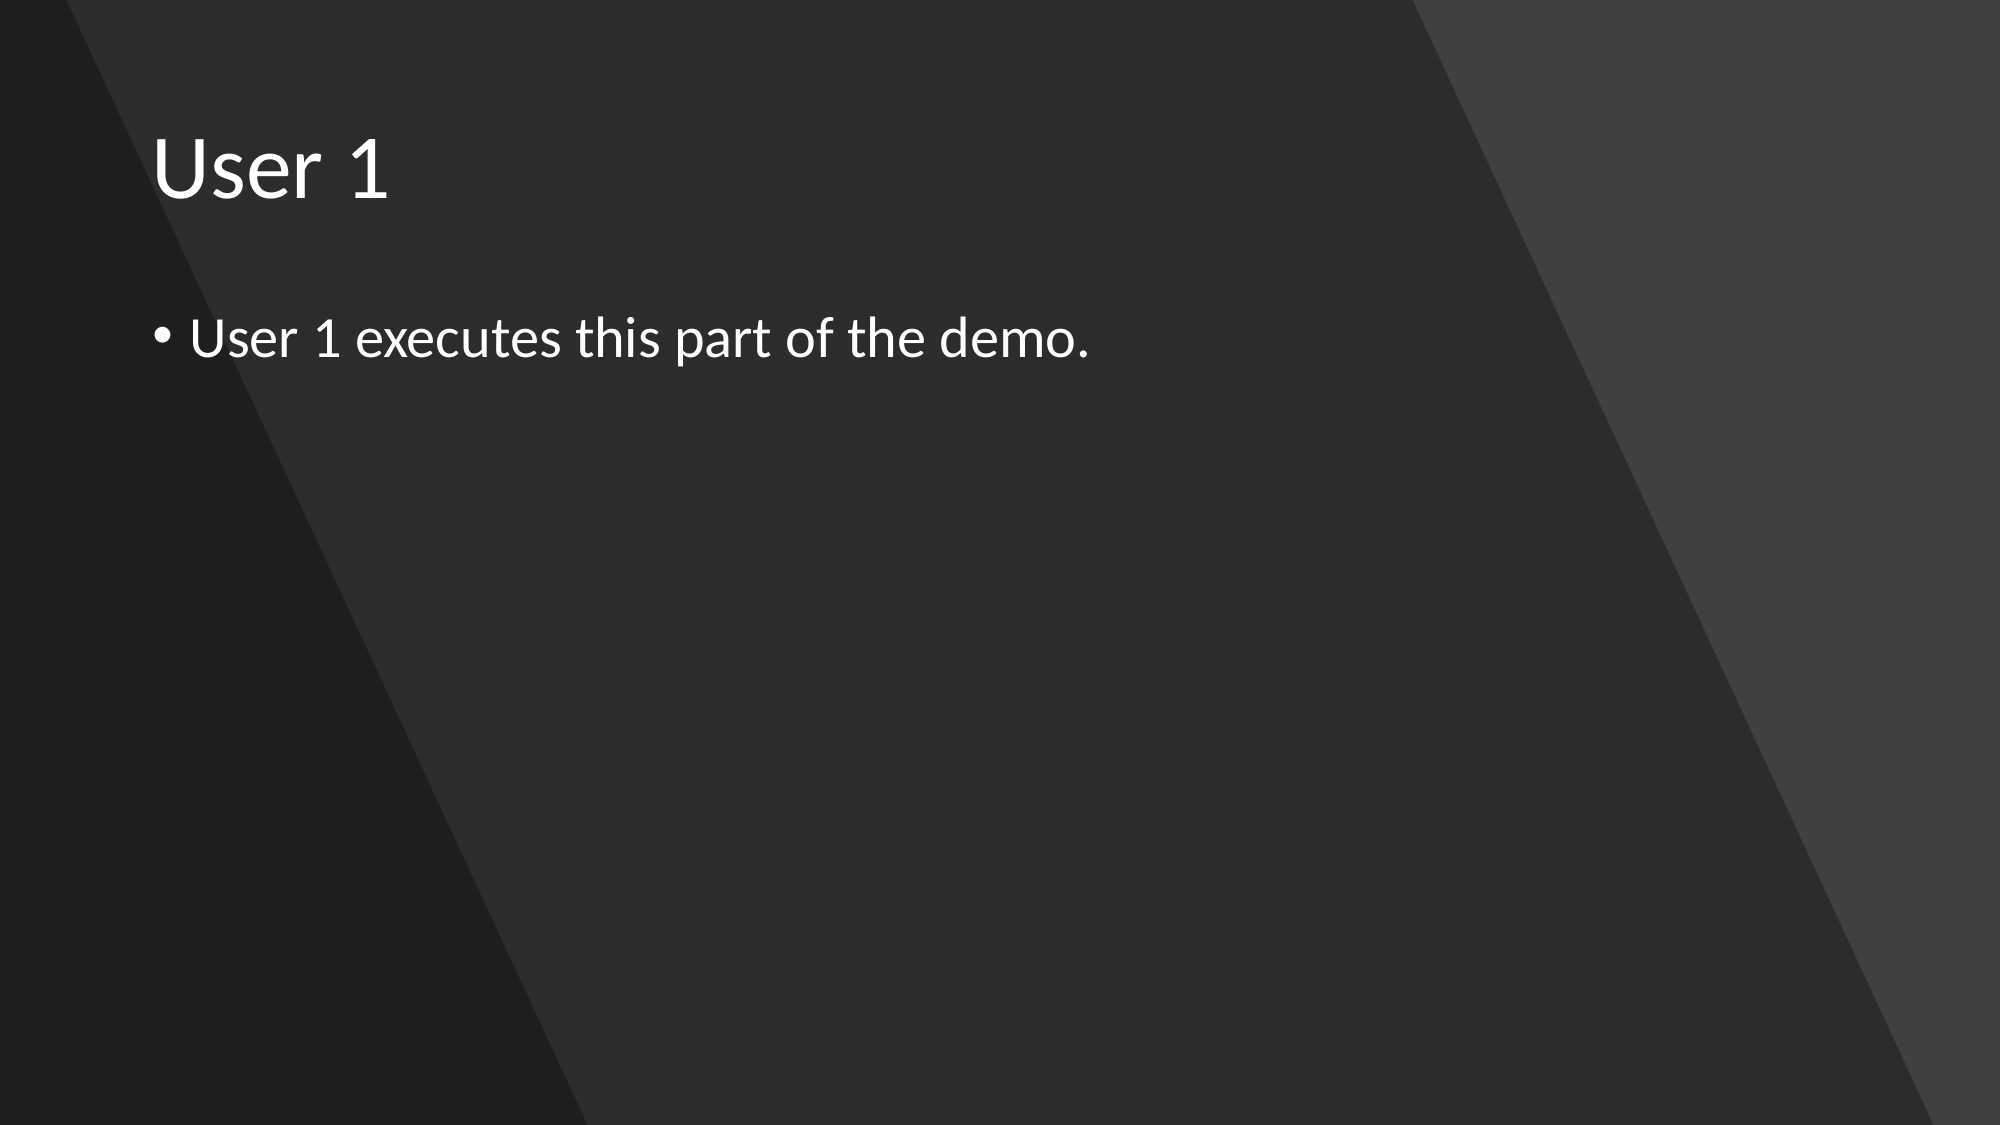

# User 1
User 1 executes this part of the demo.